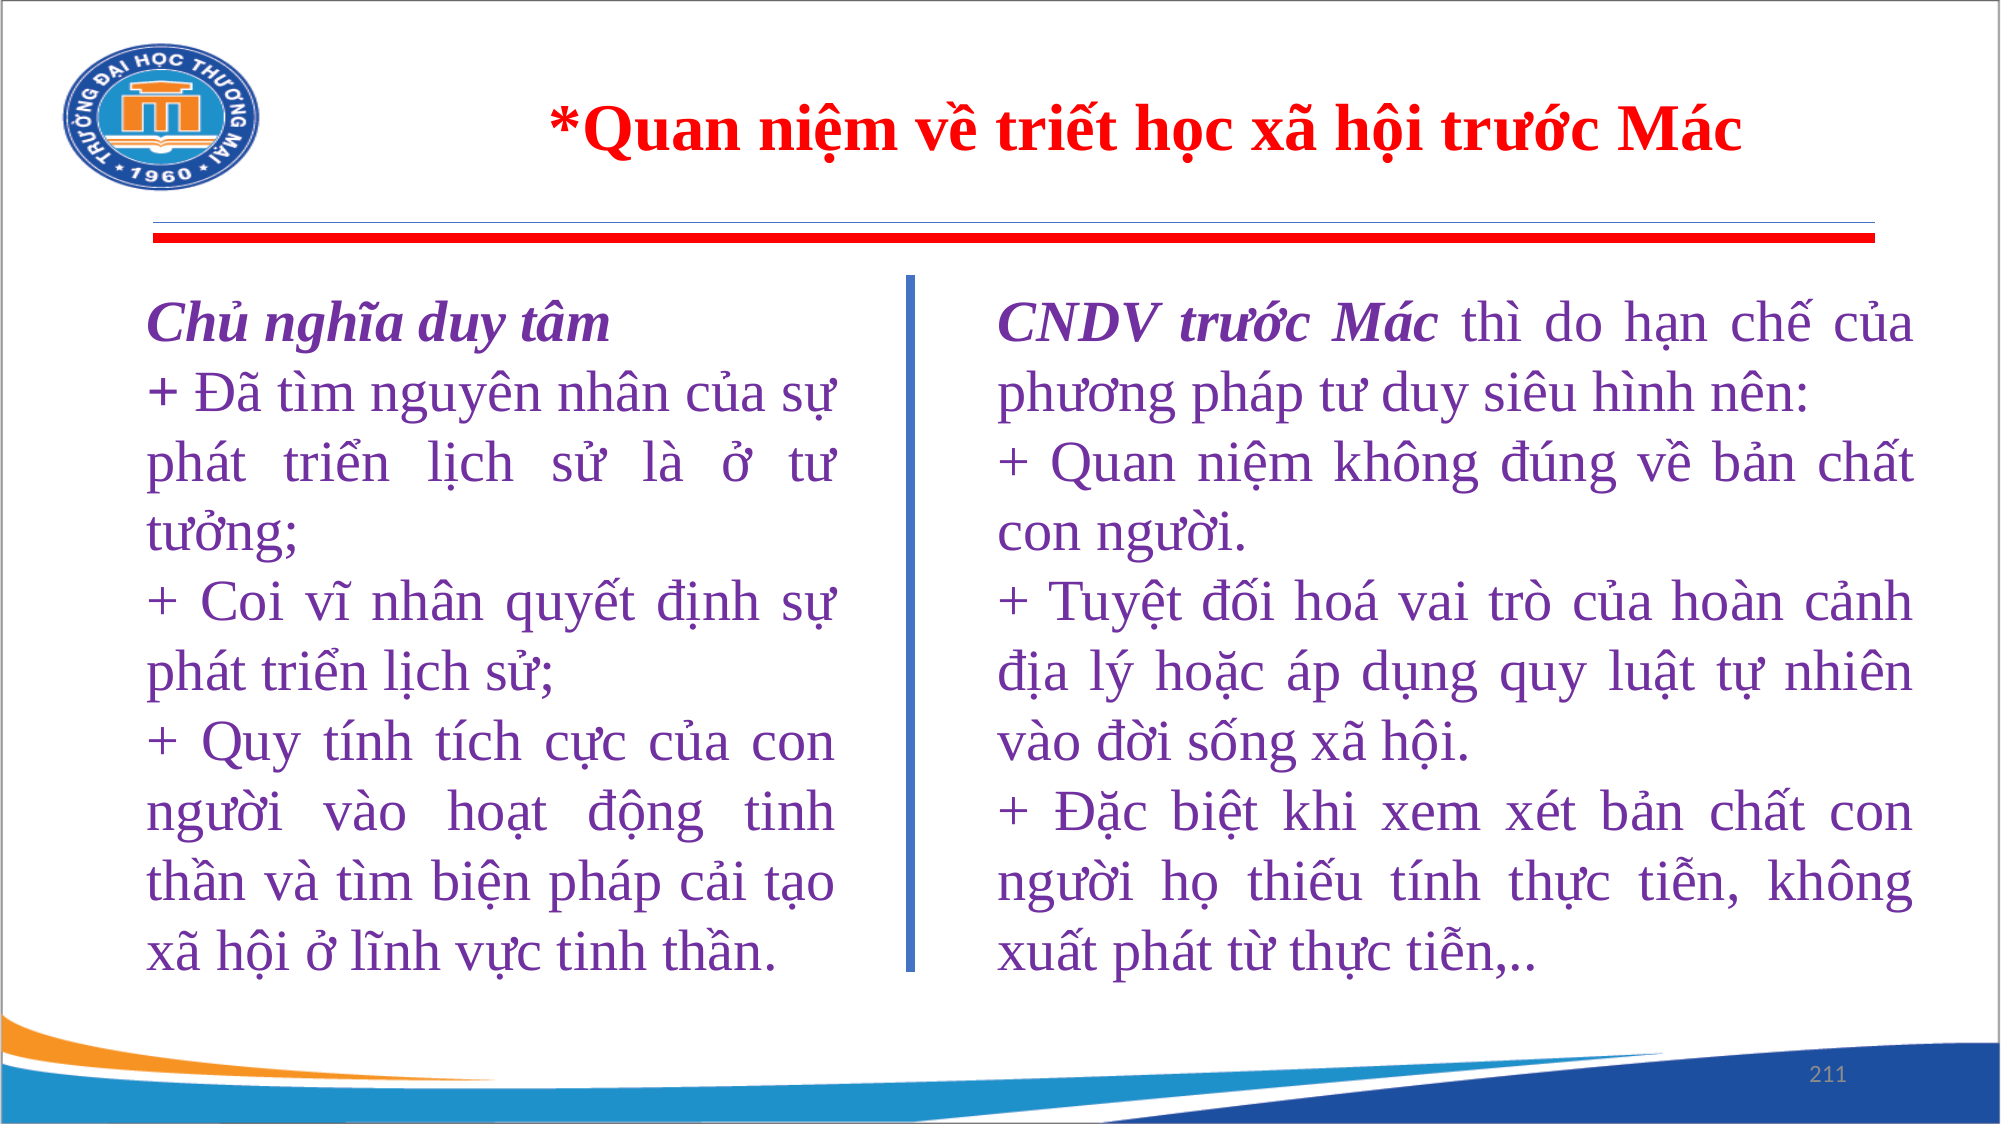

*Quan niệm về triết học xã hội trước Mác
Chủ nghĩa duy tâm
+ Đã tìm nguyên nhân của sự phát triển lịch sử là ở tư tưởng;
+ Coi vĩ nhân quyết định sự phát triển lịch sử;
+ Quy tính tích cực của con người vào hoạt động tinh thần và tìm biện pháp cải tạo xã hội ở lĩnh vực tinh thần.
CNDV trước Mác thì do hạn chế của phương pháp tư duy siêu hình nên:
+ Quan niệm không đúng về bản chất con người.
+ Tuyệt đối hoá vai trò của hoàn cảnh địa lý hoặc áp dụng quy luật tự nhiên vào đời sống xã hội.
+ Đặc biệt khi xem xét bản chất con người họ thiếu tính thực tiễn, không xuất phát từ thực tiễn,..
211